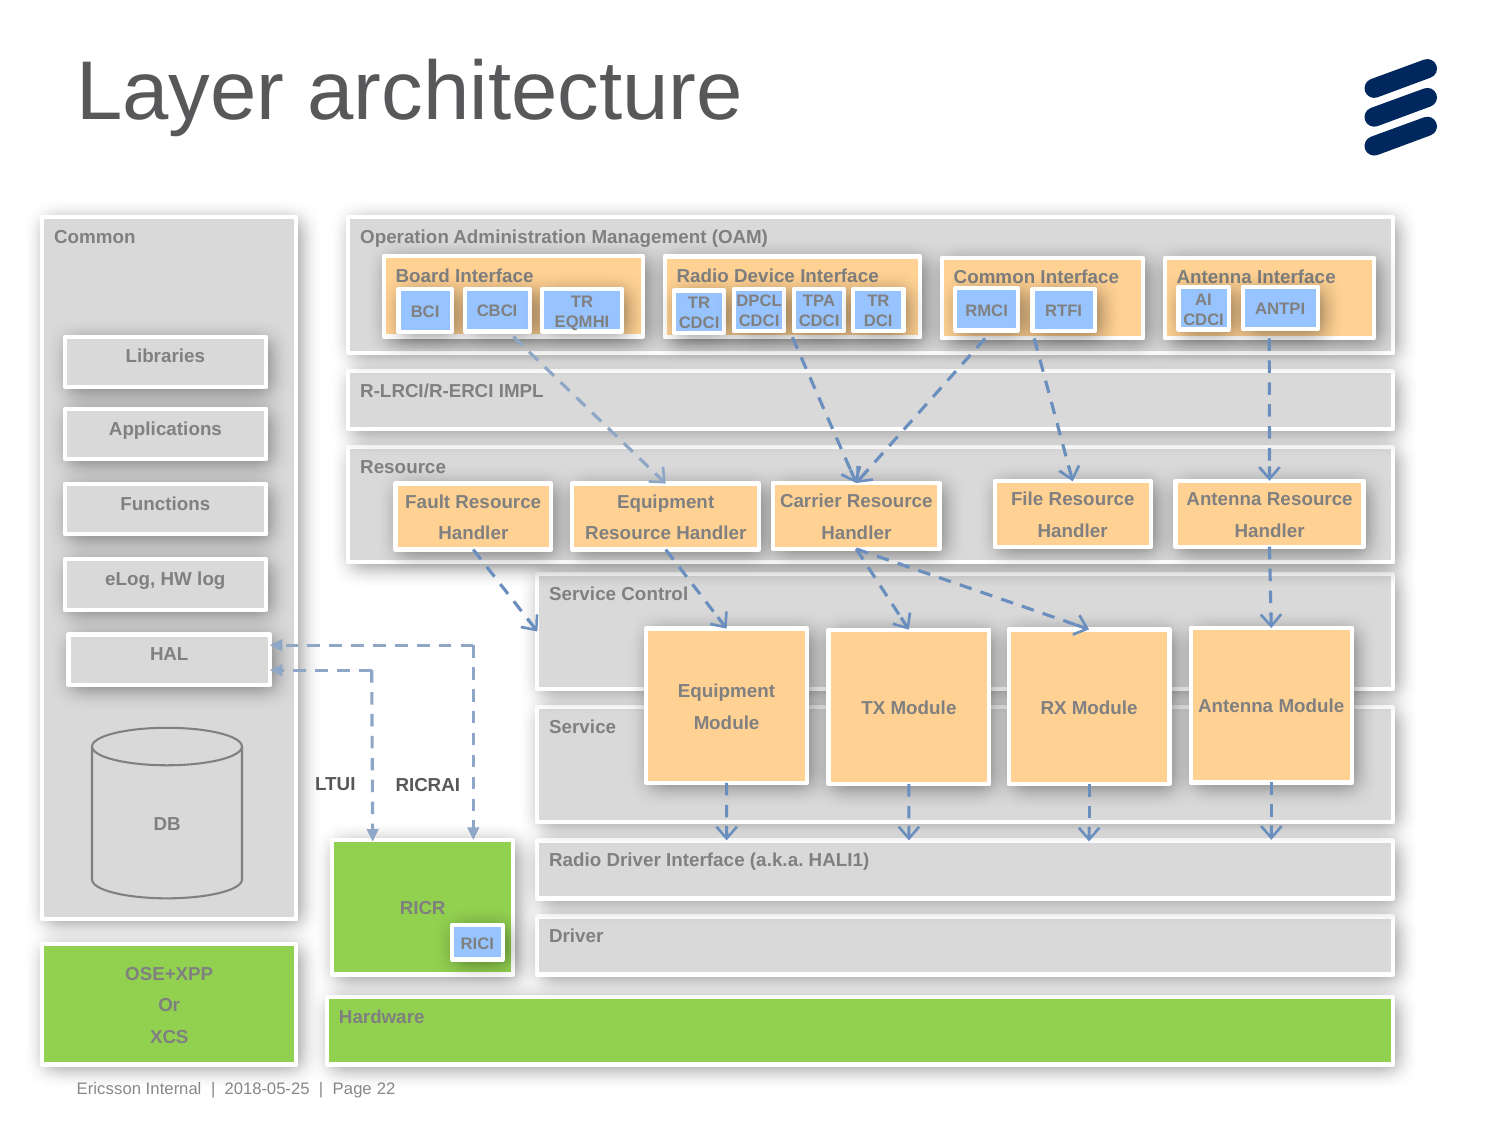

# Layer architecture
Common
Operation Administration Management (OAM)
Board Interface
Radio Device Interface
Antenna Interface
Common Interface
ANTPI
AI
CDCI
RMCI
TR
DCI
TPA
CDCI
CBCI
DPCL
CDCI
RTFI
BCI
TR
EQMHI
TR
CDCI
Libraries
R-LRCI/R-ERCI IMPL
Applications
Resource
Antenna Resource
Handler
File Resource
Handler
Carrier Resource
Handler
Equipment
Resource Handler
Fault Resource
Handler
Functions
eLog, HW log
Service Control
Antenna Module
Equipment
Module
RX Module
TX Module
HAL
Service
DB
LTUI
RICRAI
RICR
Radio Driver Interface (a.k.a. HALI1)
Driver
RICI
OSE+XPP
Or
XCS
Hardware